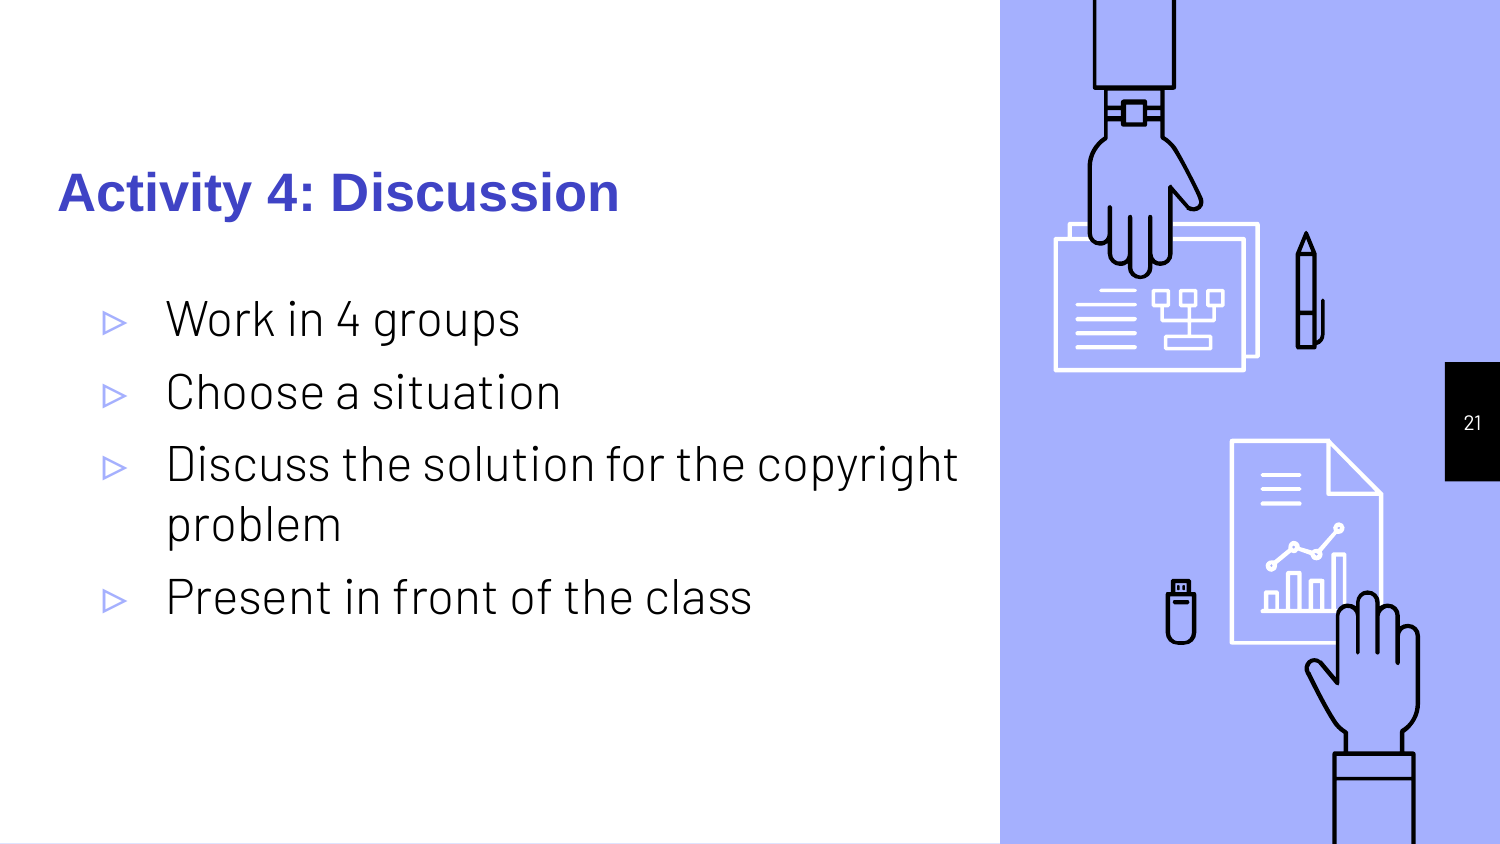

# Activity 4: Discussion
Work in 4 groups
Choose a situation
Discuss the solution for the copyright problem
Present in front of the class
21